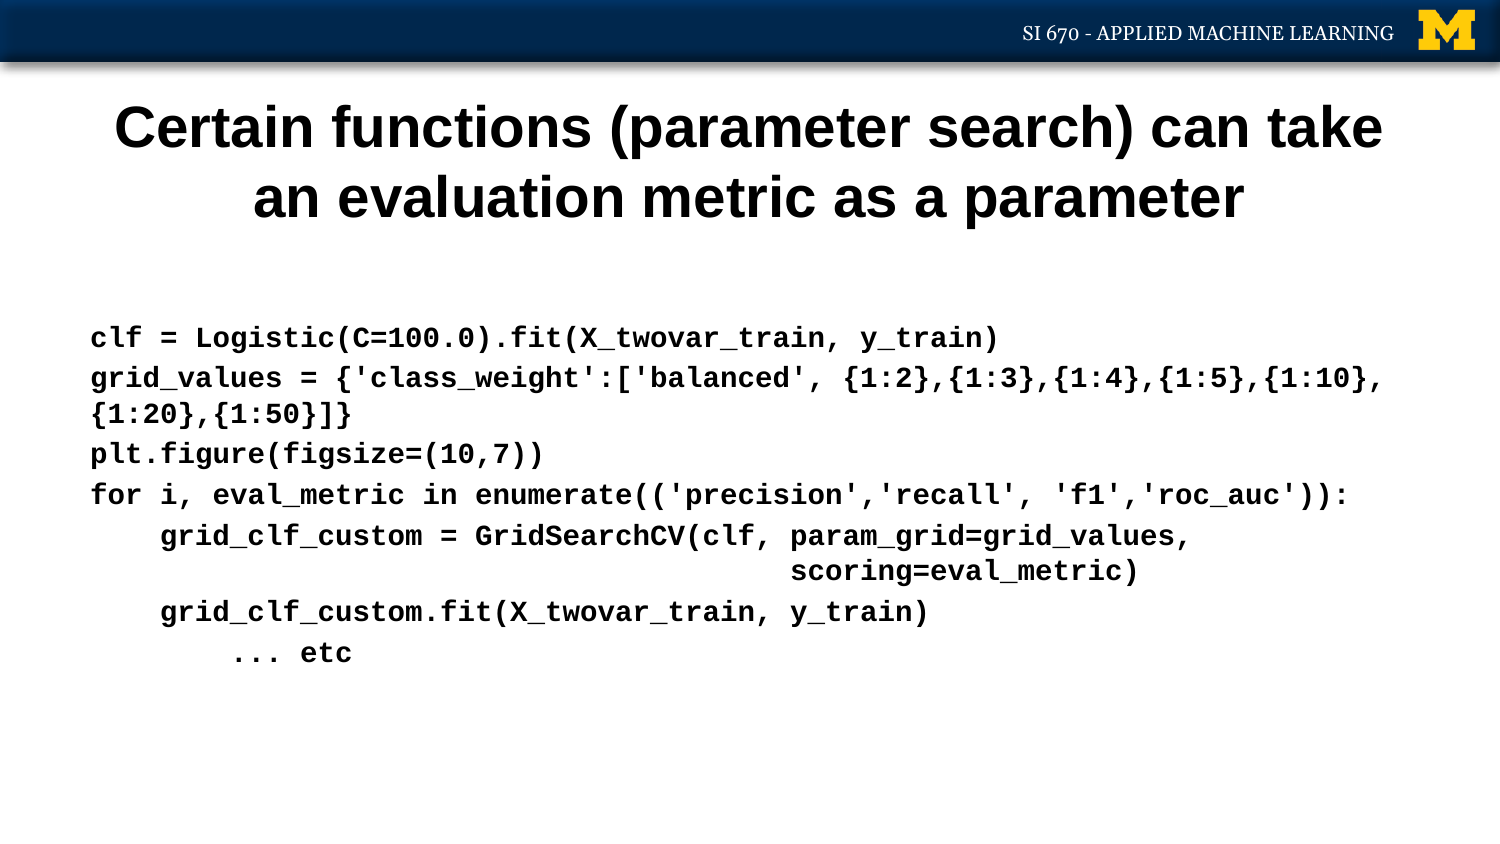

# Certain functions (parameter search) can take an evaluation metric as a parameter
clf = Logistic(C=100.0).fit(X_twovar_train, y_train)
grid_values = {'class_weight':['balanced', {1:2},{1:3},{1:4},{1:5},{1:10},{1:20},{1:50}]}
plt.figure(figsize=(10,7))
for i, eval_metric in enumerate(('precision','recall', 'f1','roc_auc')):
    grid_clf_custom = GridSearchCV(clf, param_grid=grid_values,
                                        scoring=eval_metric)
    grid_clf_custom.fit(X_twovar_train, y_train)
        ... etc